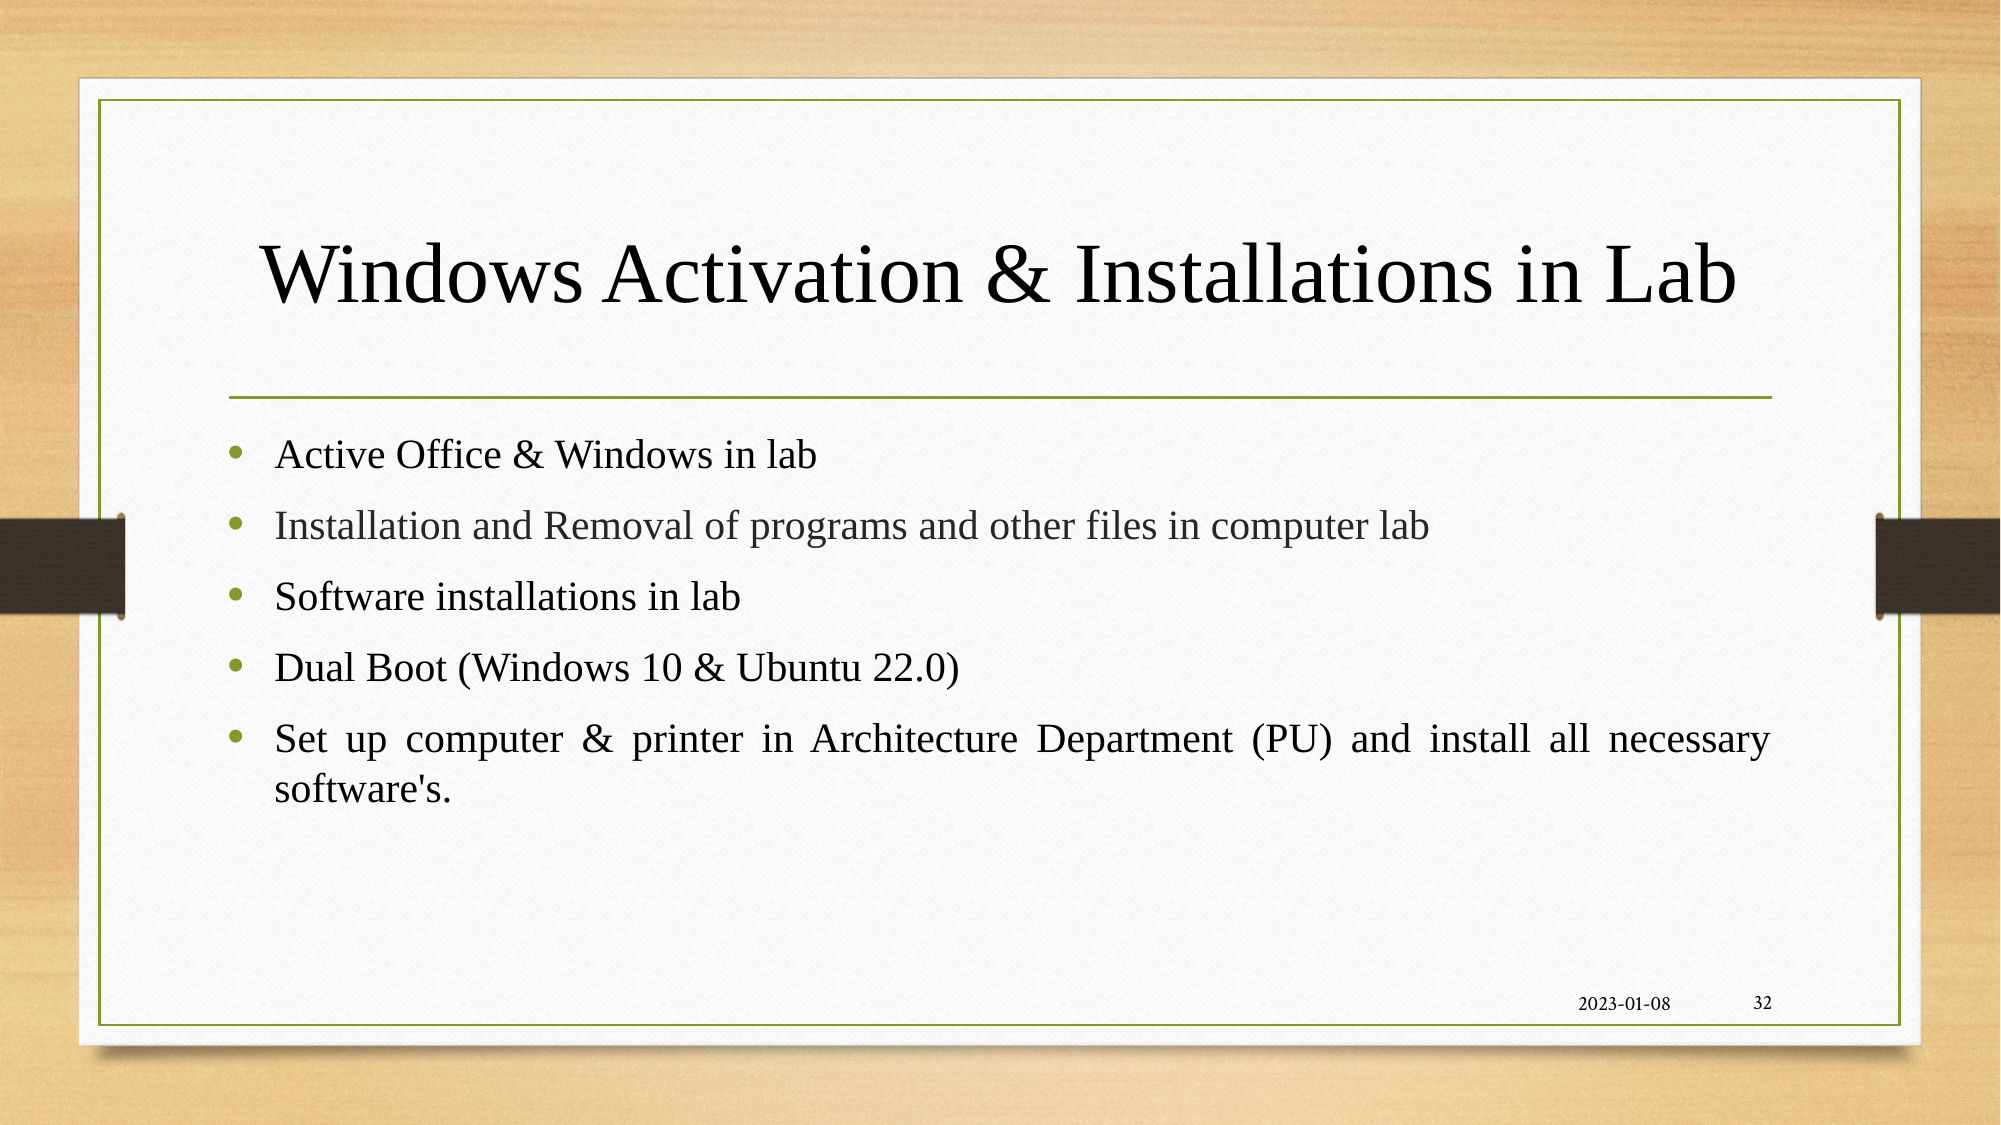

# Windows Activation & Installations in Lab
Active Office & Windows in lab
Installation and Removal of programs and other files in computer lab
Software installations in lab
Dual Boot (Windows 10 & Ubuntu 22.0)
Set up computer & printer in Architecture Department (PU) and install all necessary software's.
2023-01-08
32